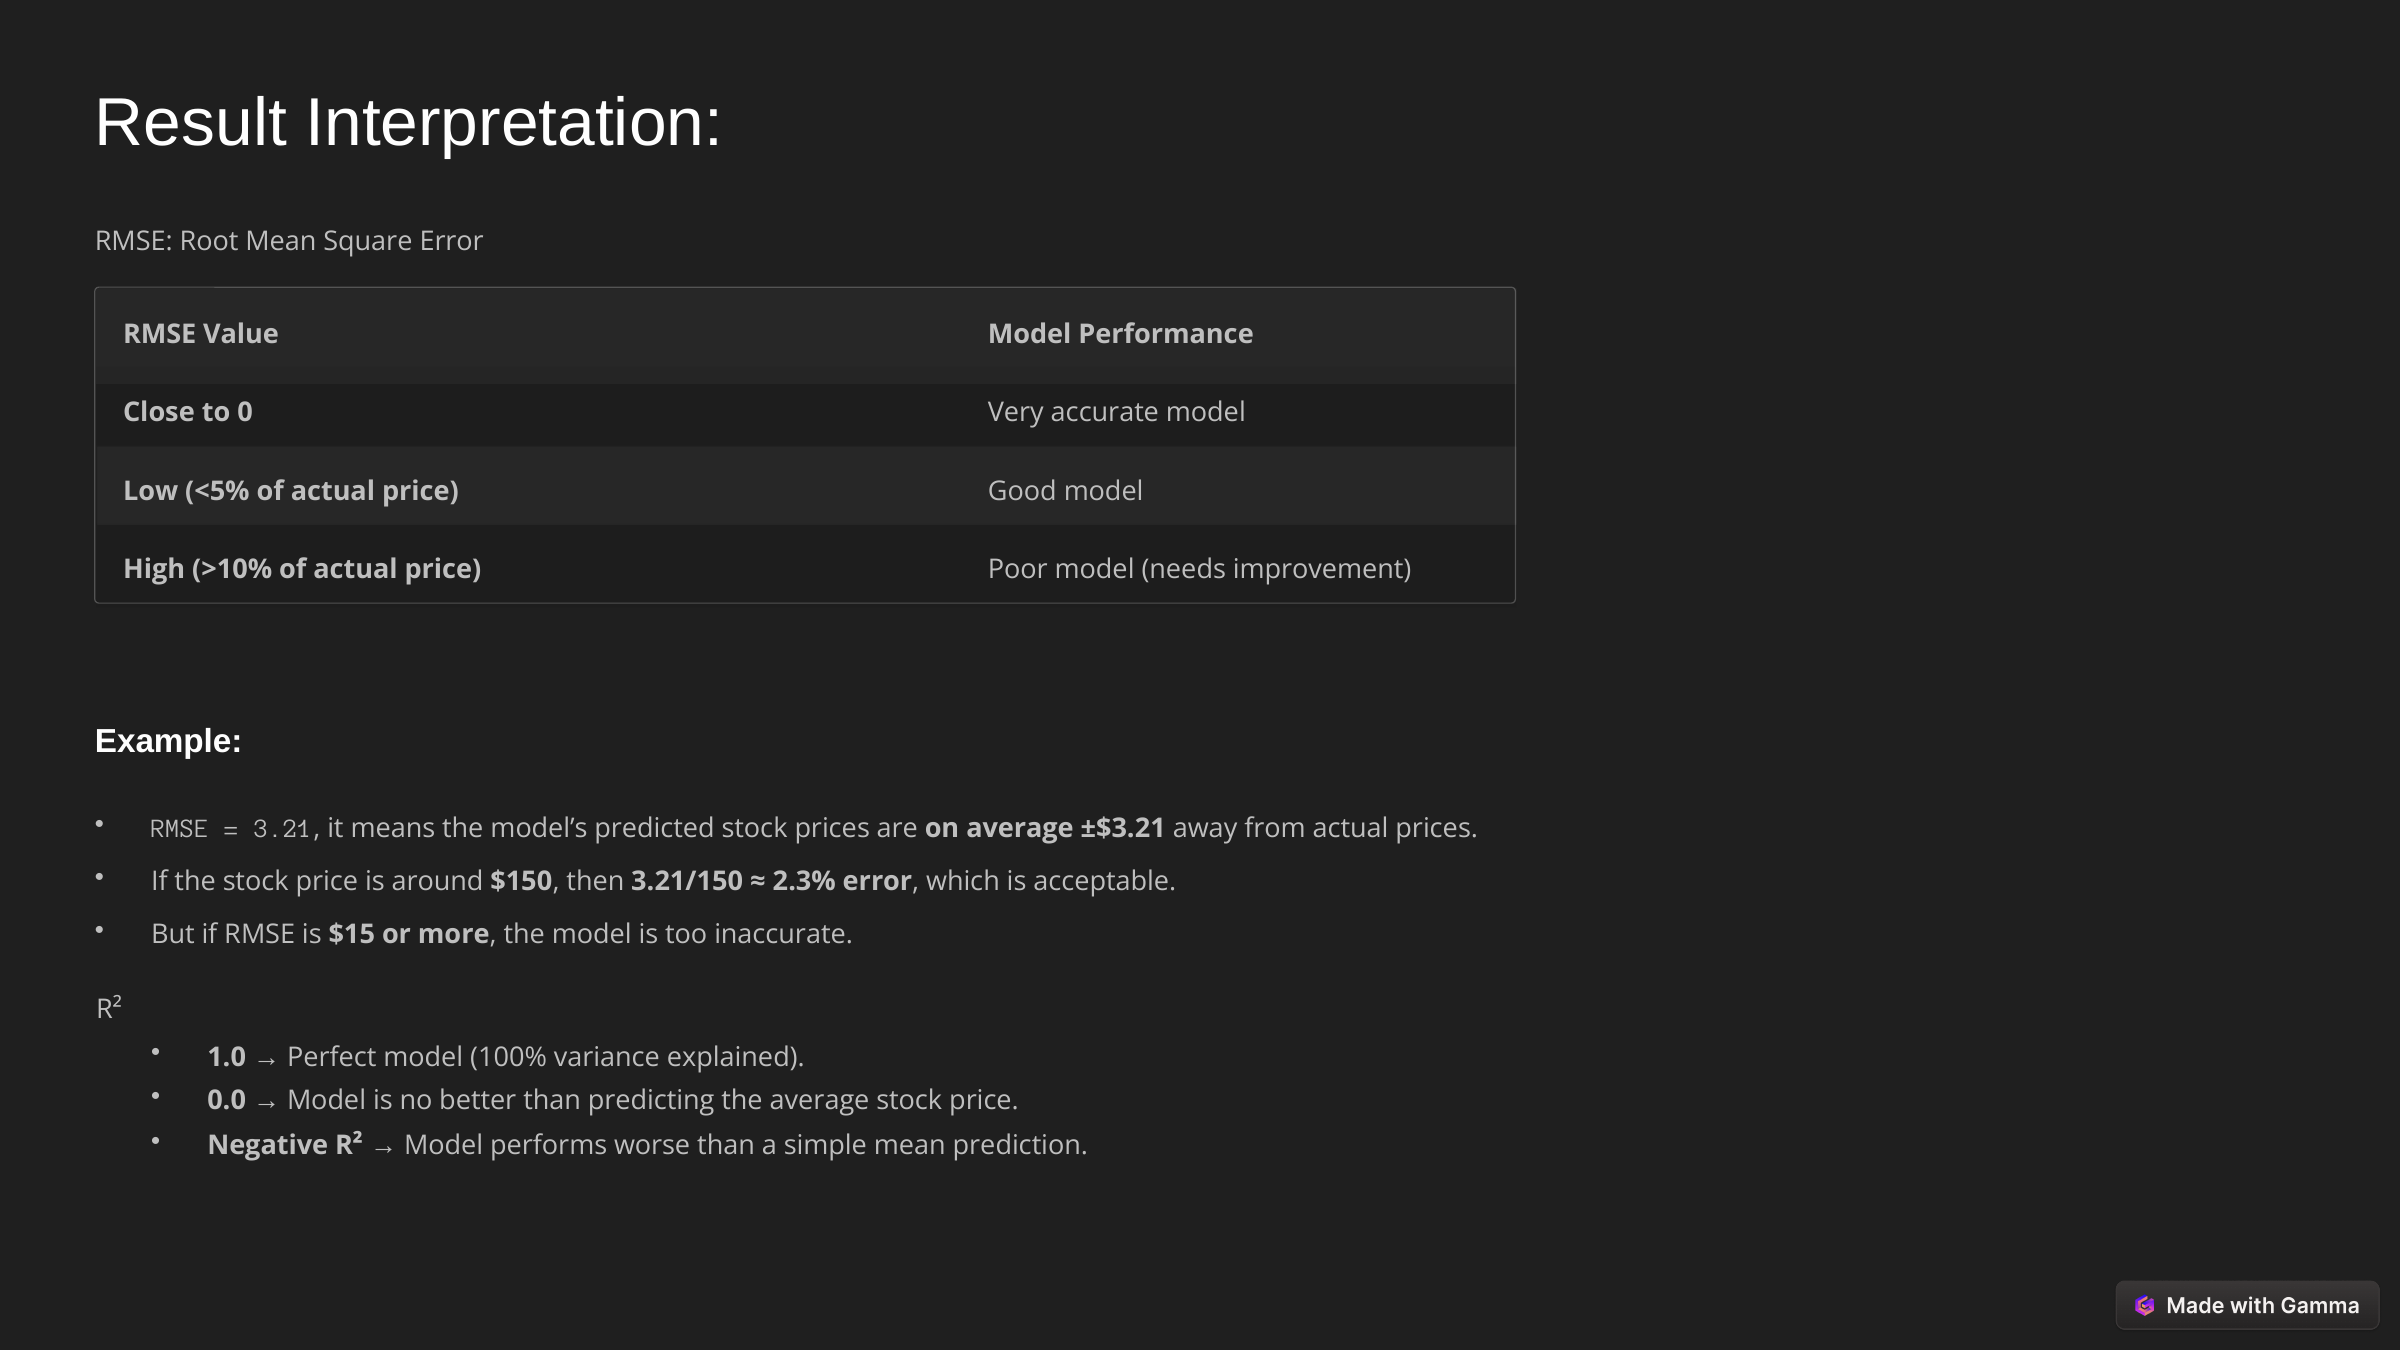

Result Interpretation:
RMSE: Root Mean Square Error

RMSE Value
Model Performance

Close to 0
Very accurate model

Low (<5% of actual price)
Good model

High (>10% of actual price)
Poor model (needs improvement)

Example:
RMSE = 3.21, it means the model’s predicted stock prices are on average ±$3.21 away from actual prices.
If the stock price is around $150, then 3.21/150 ≈ 2.3% error, which is acceptable.
But if RMSE is $15 or more, the model is too inaccurate.
R²
1.0 → Perfect model (100% variance explained).
0.0 → Model is no better than predicting the average stock price.
Negative R² → Model performs worse than a simple mean prediction.